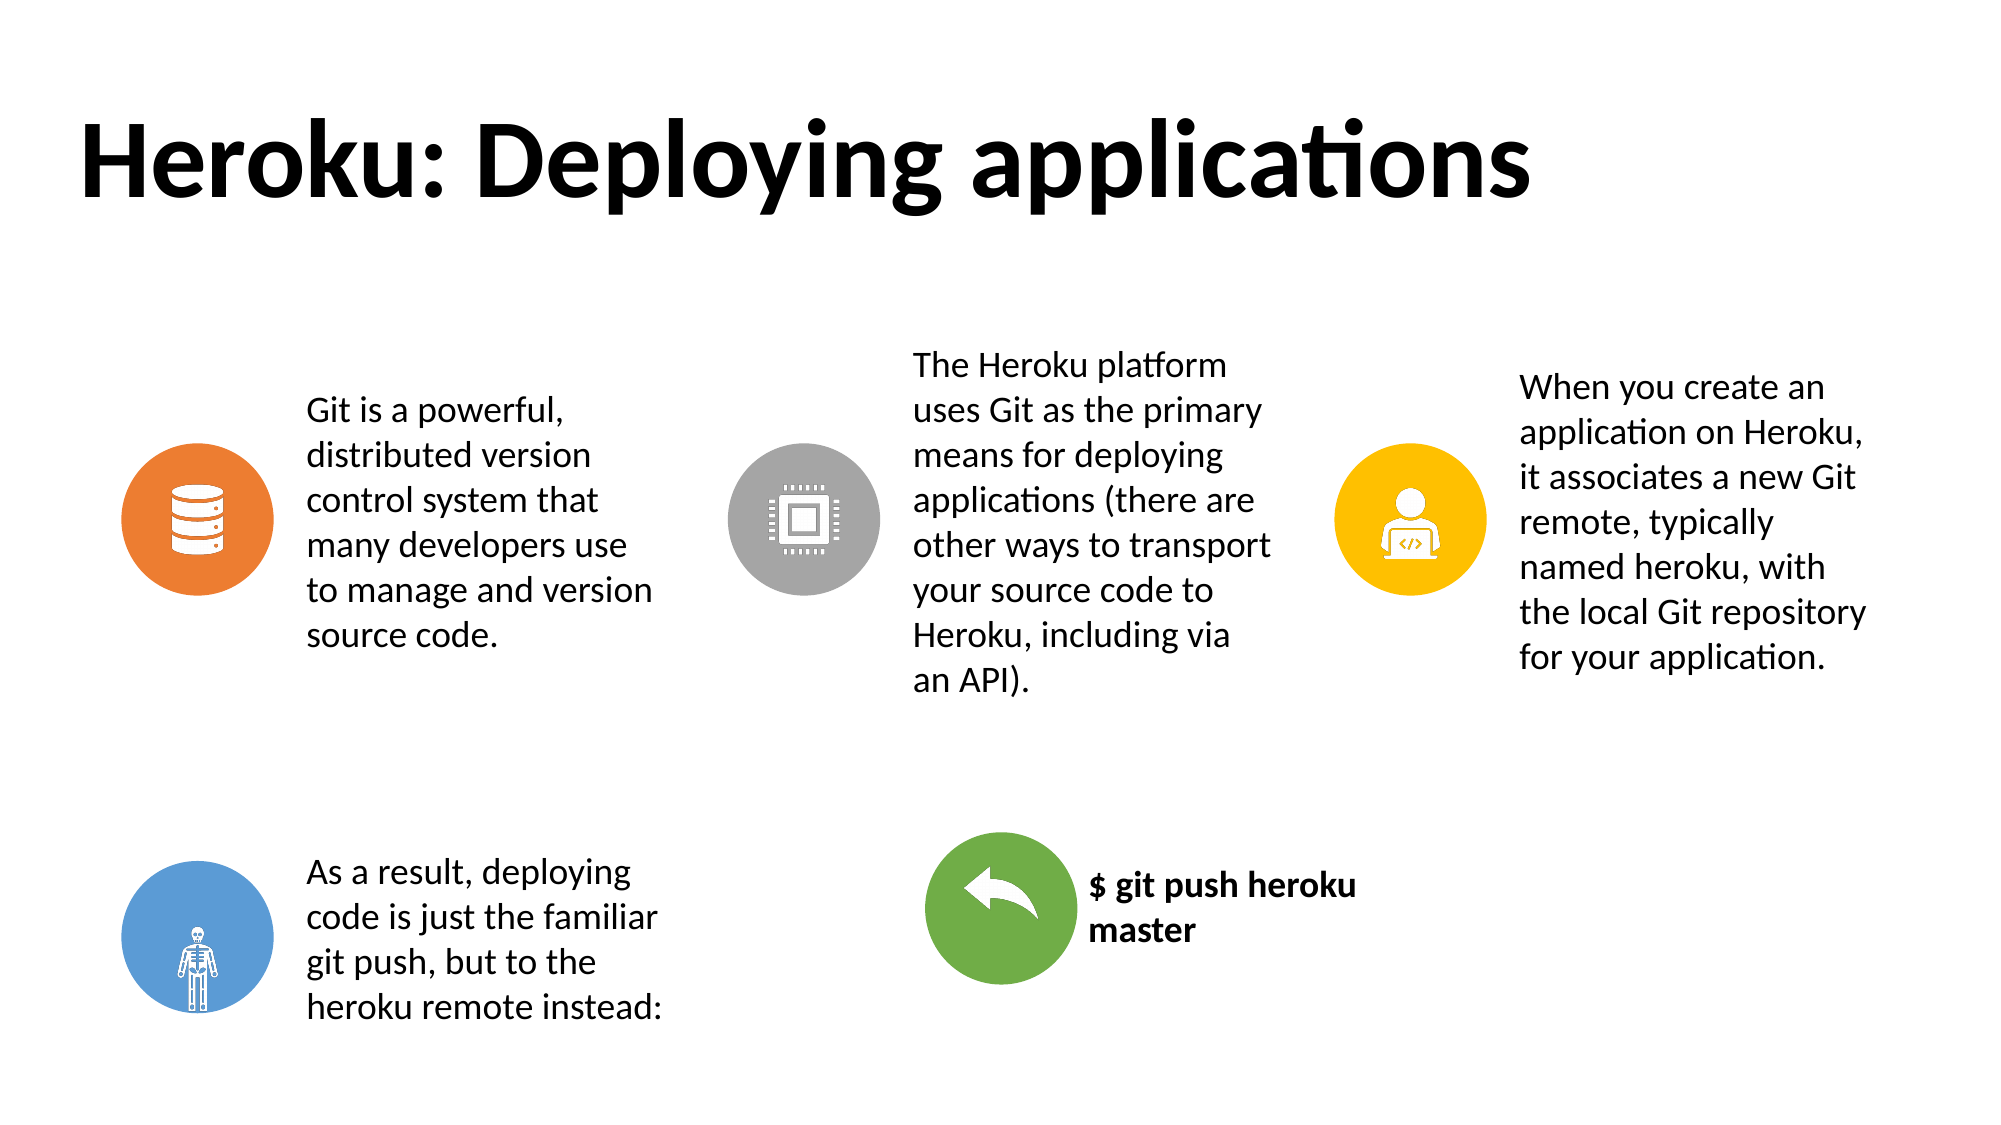

# Heroku: Deploying applications
Git is a powerful, distributed version control system that many developers use to manage and version source code.
The Heroku platform uses Git as the primary means for deploying applications (there are other ways to transport your source code to Heroku, including via an API).
When you create an application on Heroku, it associates a new Git remote, typically named heroku, with the local Git repository for your application.
As a result, deploying code is just the familiar git push, but to the heroku remote instead:
$ git push heroku master